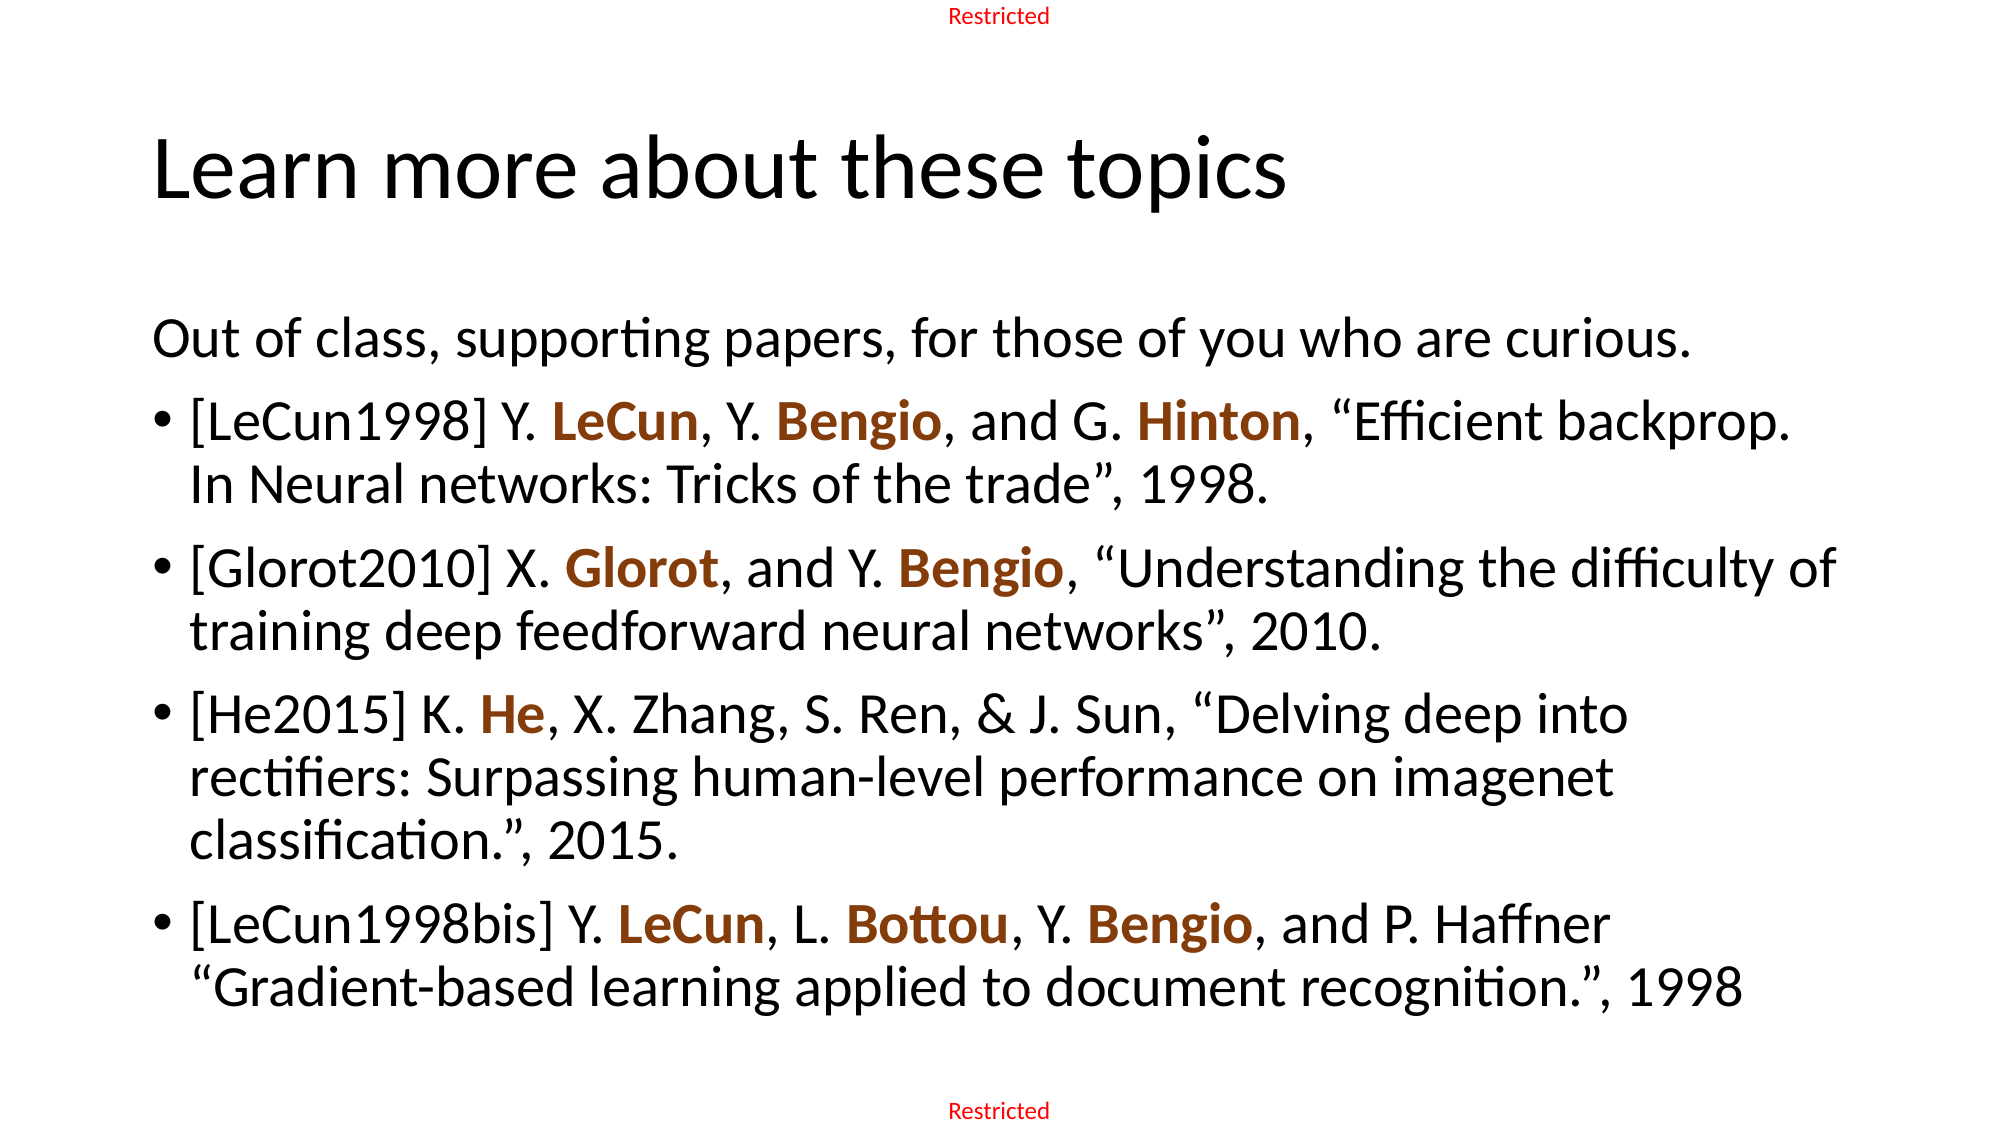

# Learn more about these topics
Out of class, supporting papers, for those of you who are curious.
[LeCun1998] Y. LeCun, Y. Bengio, and G. Hinton, “Efficient backprop. In Neural networks: Tricks of the trade”, 1998.
[Glorot2010] X. Glorot, and Y. Bengio, “Understanding the difficulty of training deep feedforward neural networks”, 2010.
[He2015] K. He, X. Zhang, S. Ren, & J. Sun, “Delving deep into rectifiers: Surpassing human-level performance on imagenet classification.”, 2015.
[LeCun1998bis] Y. LeCun, L. Bottou, Y. Bengio, and P. Haffner “Gradient-based learning applied to document recognition.”, 1998